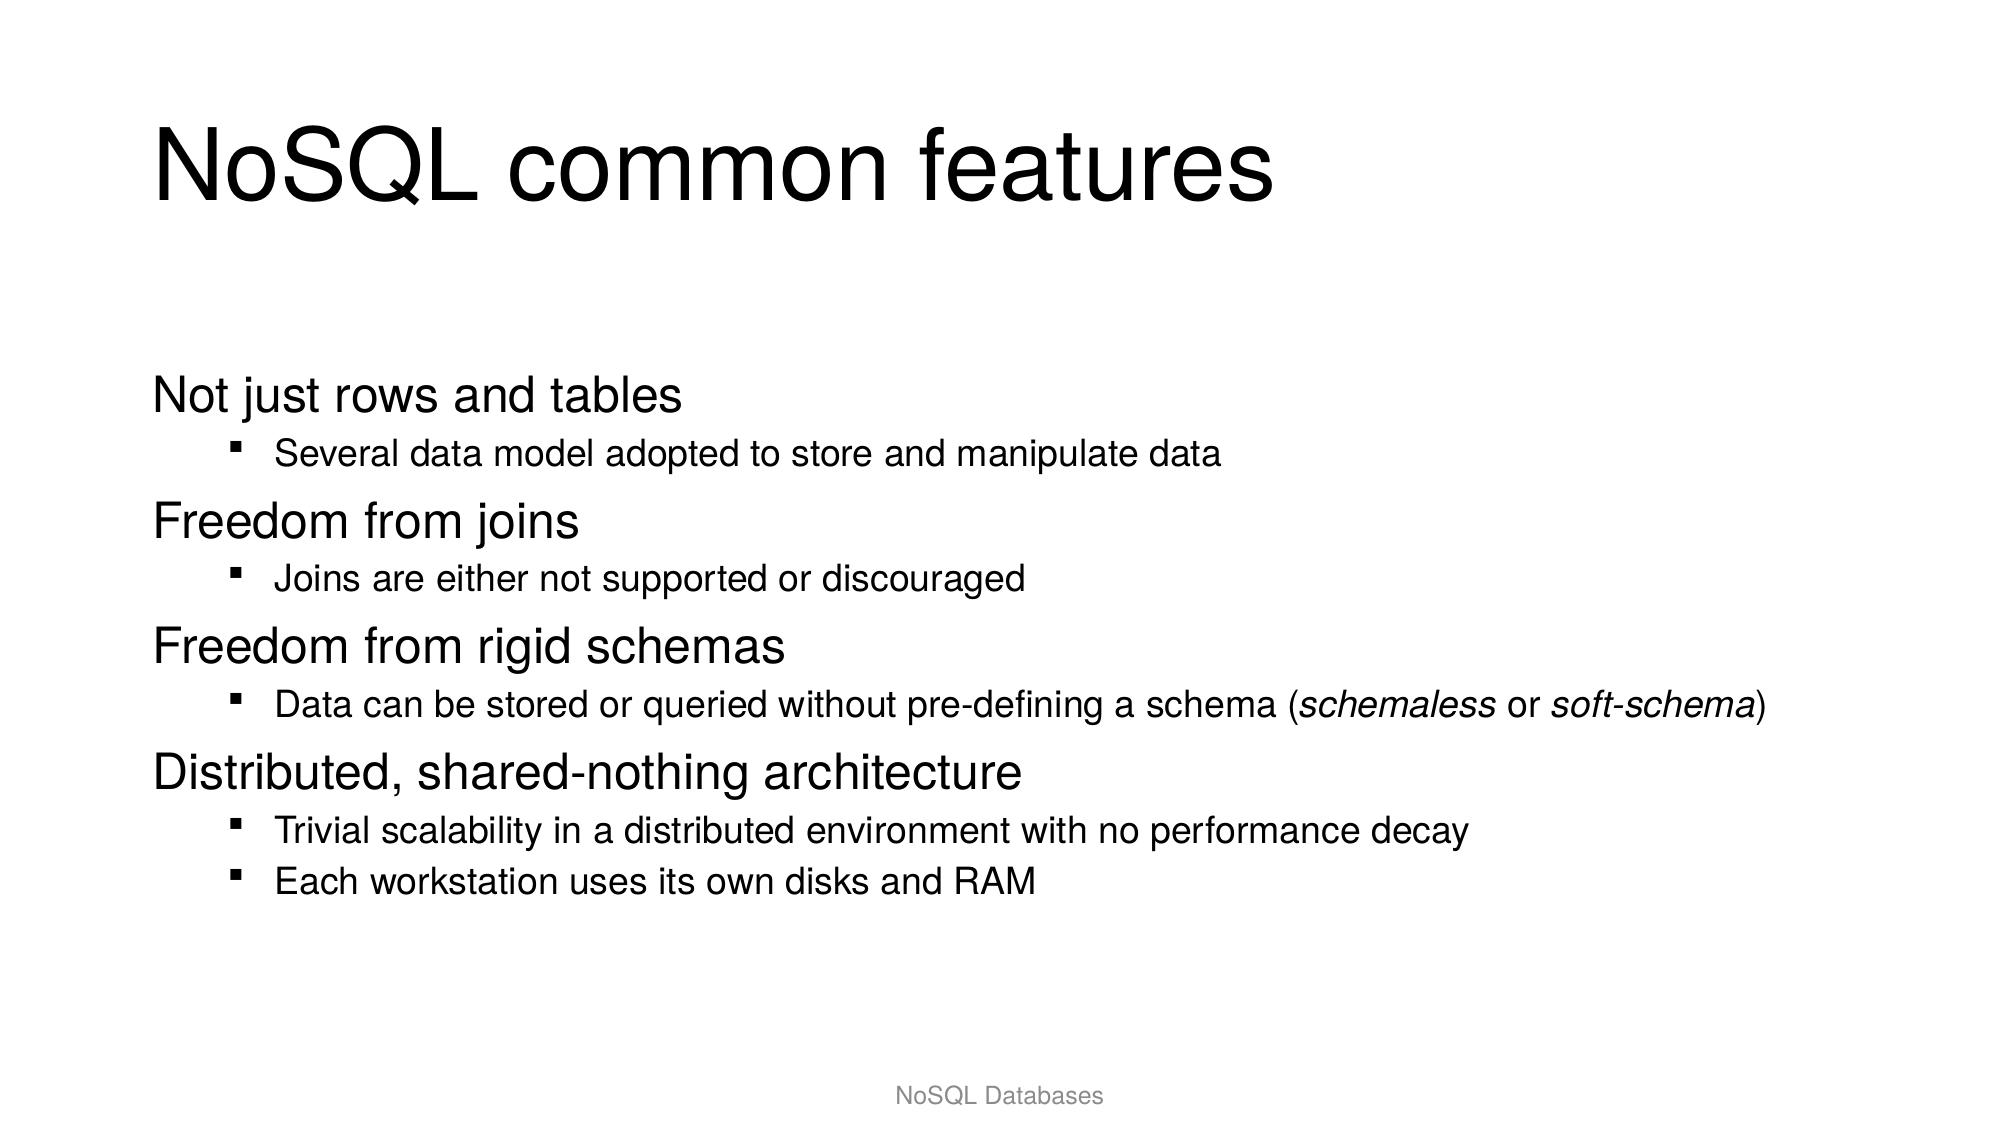

# NoSQL common features
Not just rows and tables
Several data model adopted to store and manipulate data
Freedom from joins
Joins are either not supported or discouraged
Freedom from rigid schemas
Data can be stored or queried without pre-defining a schema (schemaless or soft-schema)
Distributed, shared-nothing architecture
Trivial scalability in a distributed environment with no performance decay
Each workstation uses its own disks and RAM